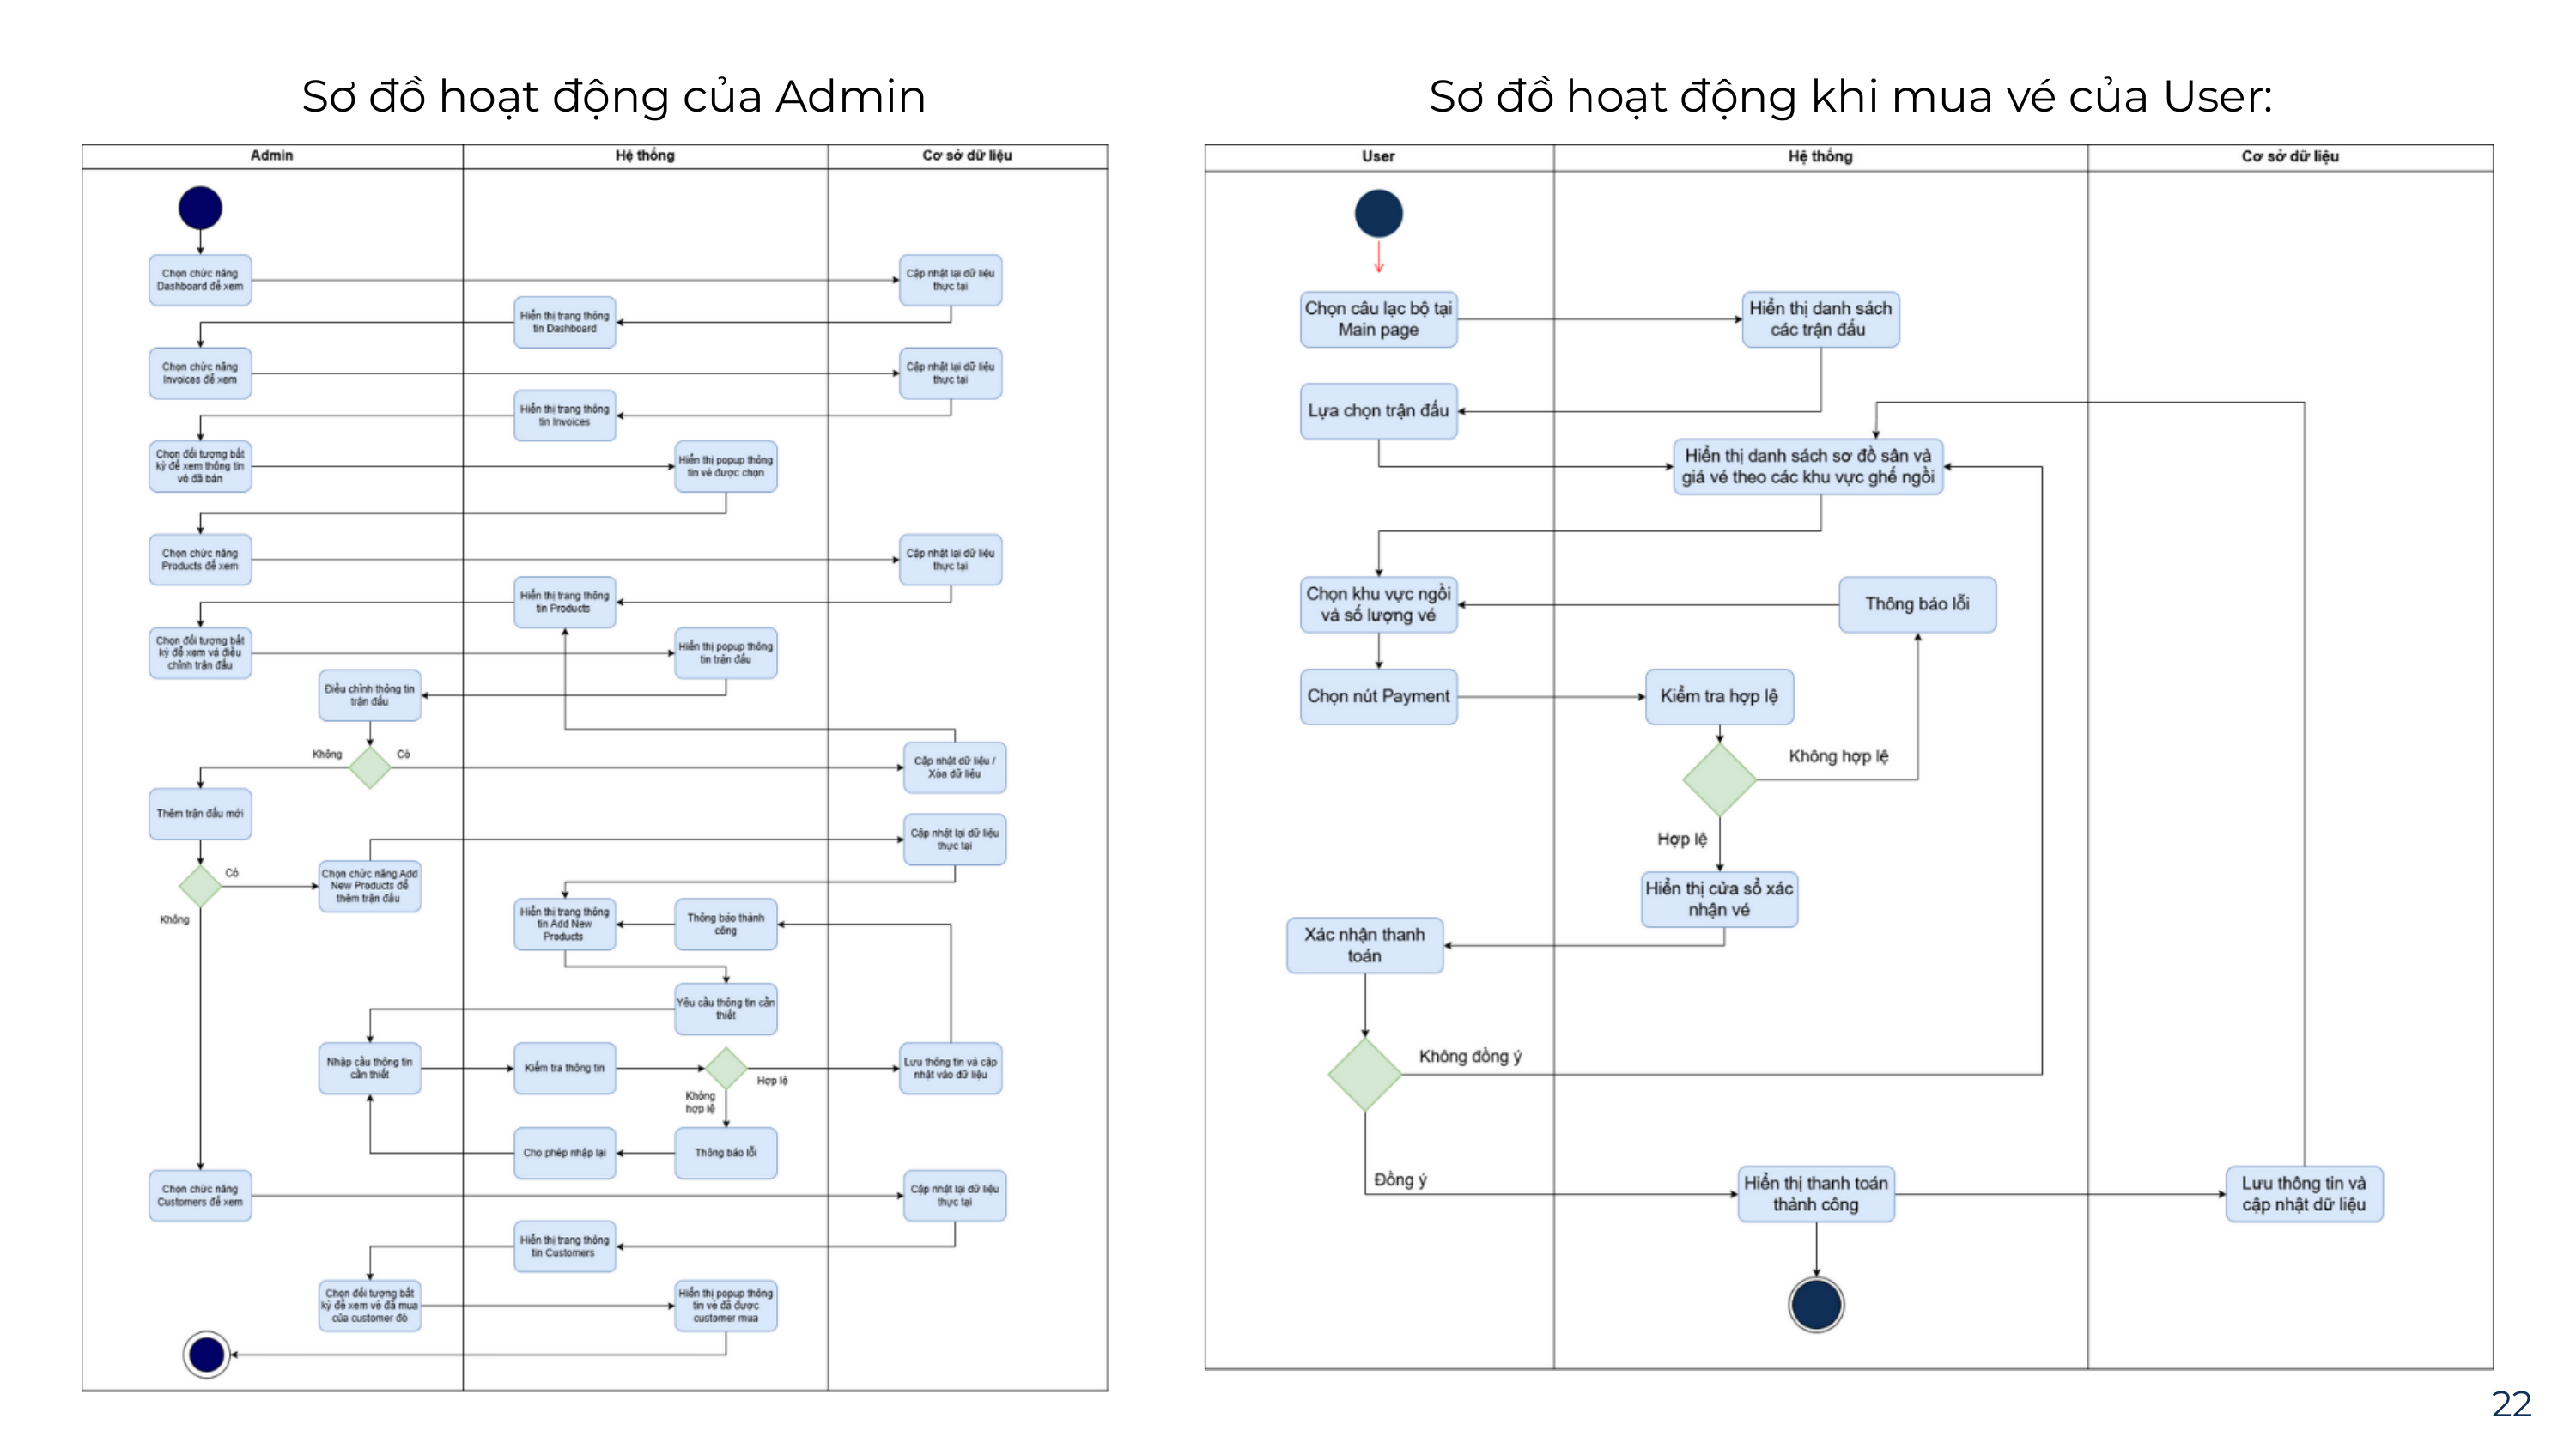

Sơ đồ hoạt động của Admin
Sơ đồ hoạt động khi mua vé của User:

22